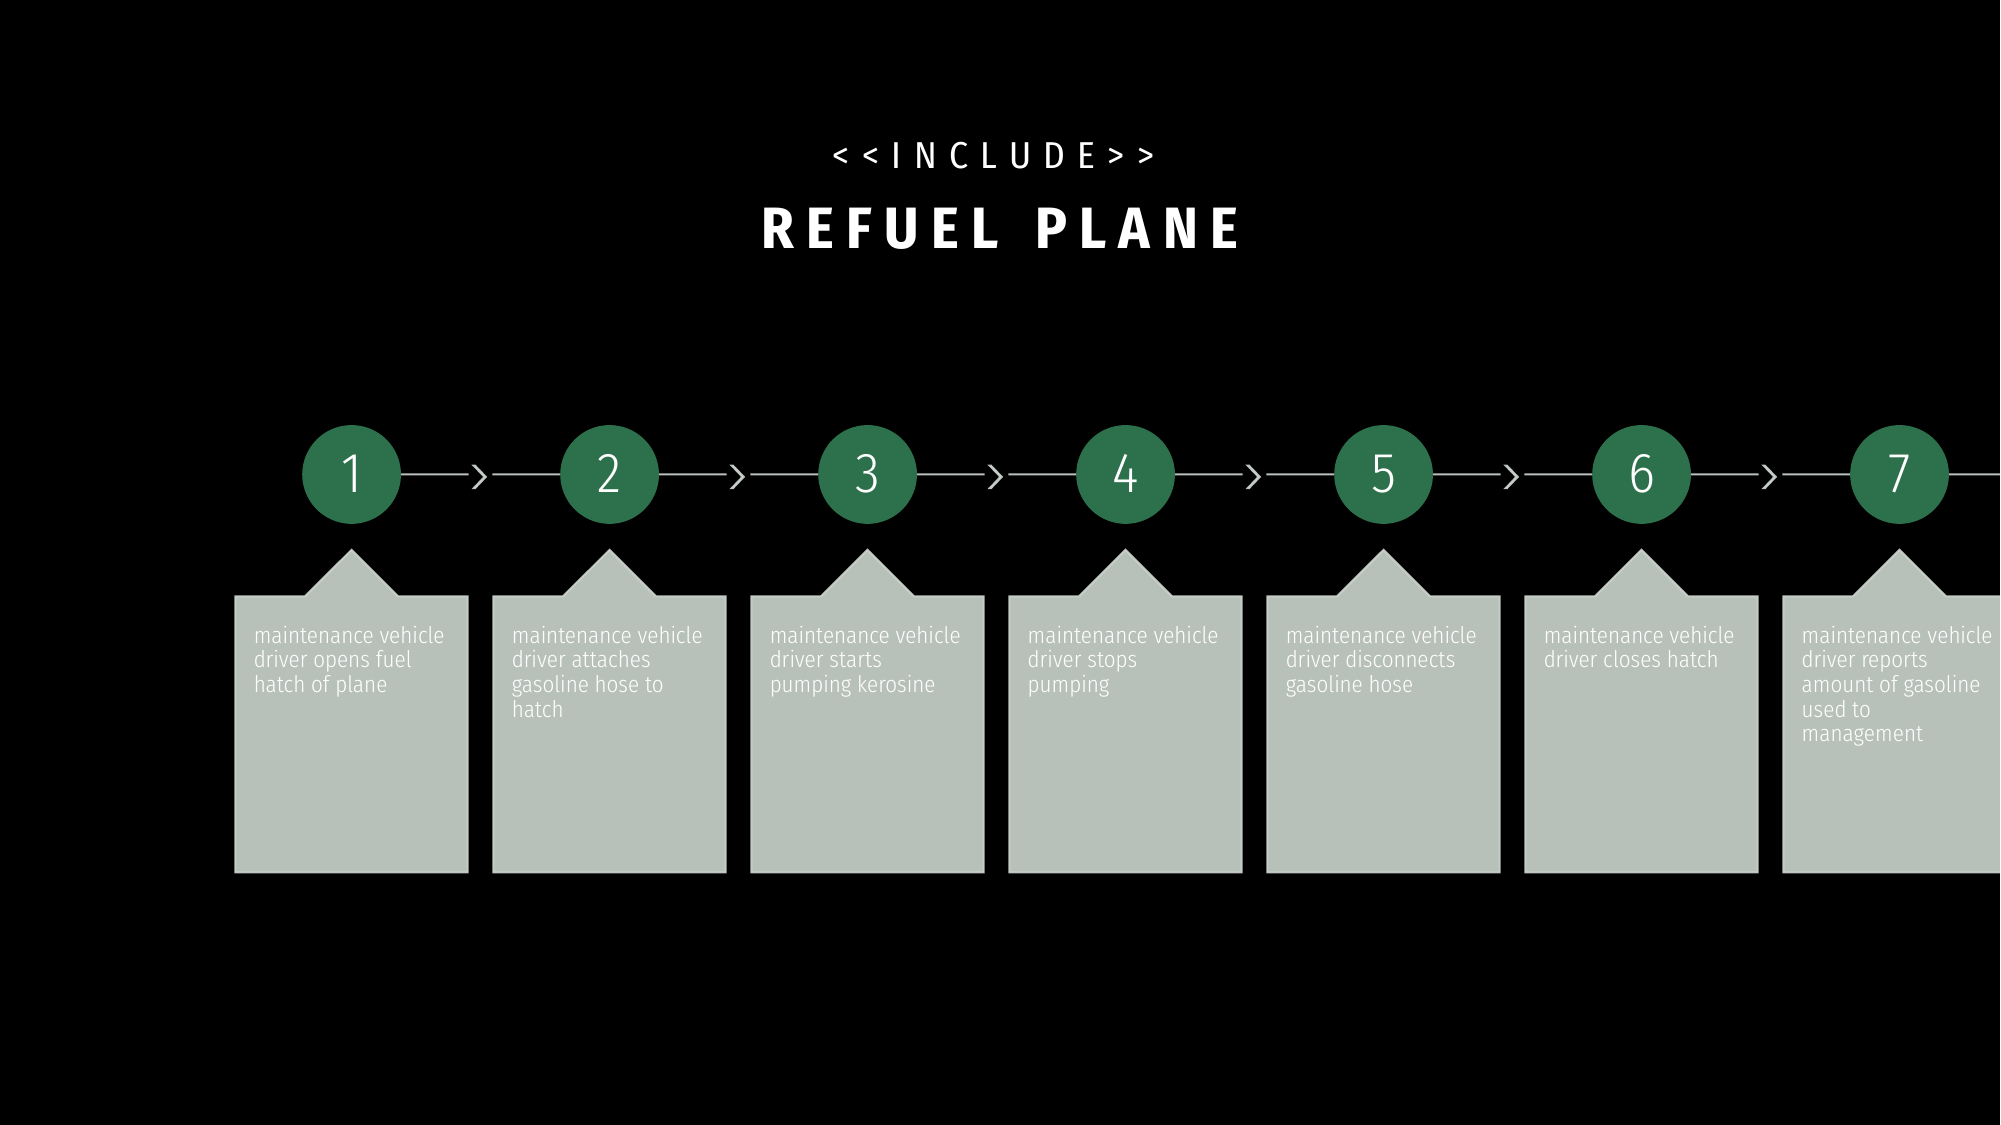

# <<Include>> Refuel PLANE
1
maintenance vehicle driver opens fuel hatch of plane
2
maintenance vehicle driver attaches gasoline hose to hatch
3
maintenance vehicle driver starts pumping kerosine
4
maintenance vehicle driver stops pumping
5
maintenance vehicle driver disconnects gasoline hose
6
maintenance vehicle driver closes hatch
7
maintenance vehicle driver reports amount of gasoline used to management
8
maintenance vehicle driver double checks if planes fuel hatch is closed